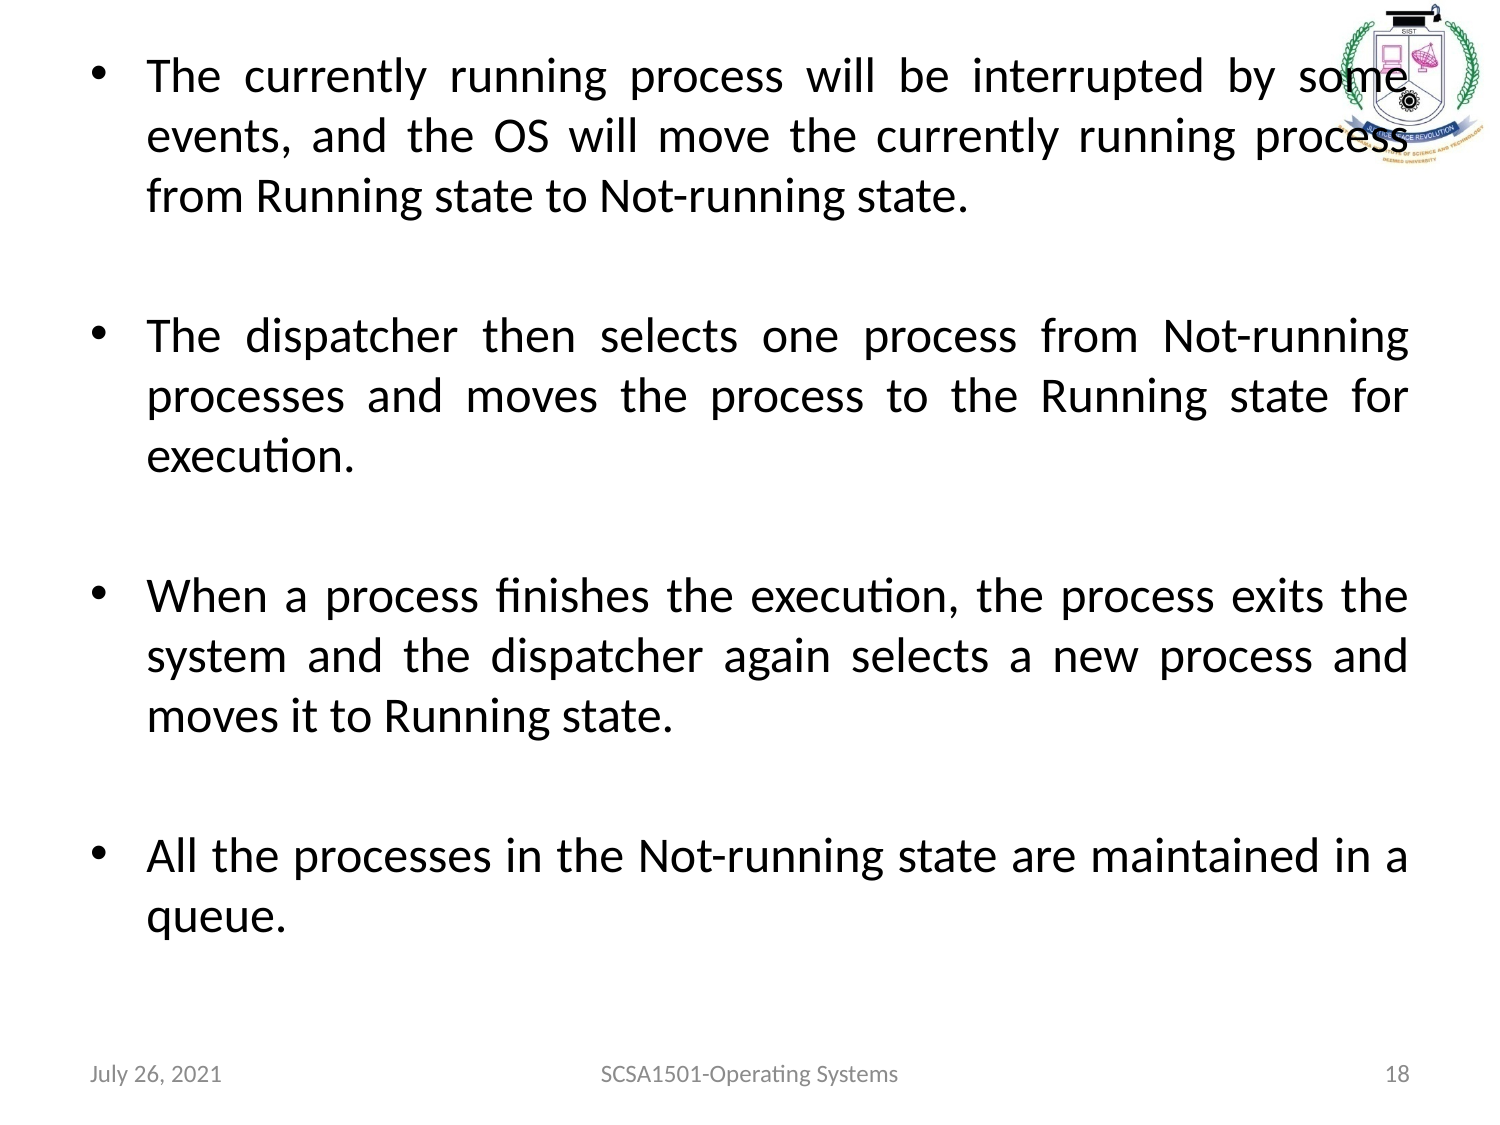

The currently running process will be interrupted by some events, and the OS will move the currently running process from Running state to Not-running state.

The dispatcher then selects one process from Not-running processes and moves the process to the Running state for execution.

When a process finishes the execution, the process exits the system and the dispatcher again selects a new process and moves it to Running state.

All the processes in the Not-running state are maintained in a queue.

July 26, 2021
SCSA1501-Operating Systems
18